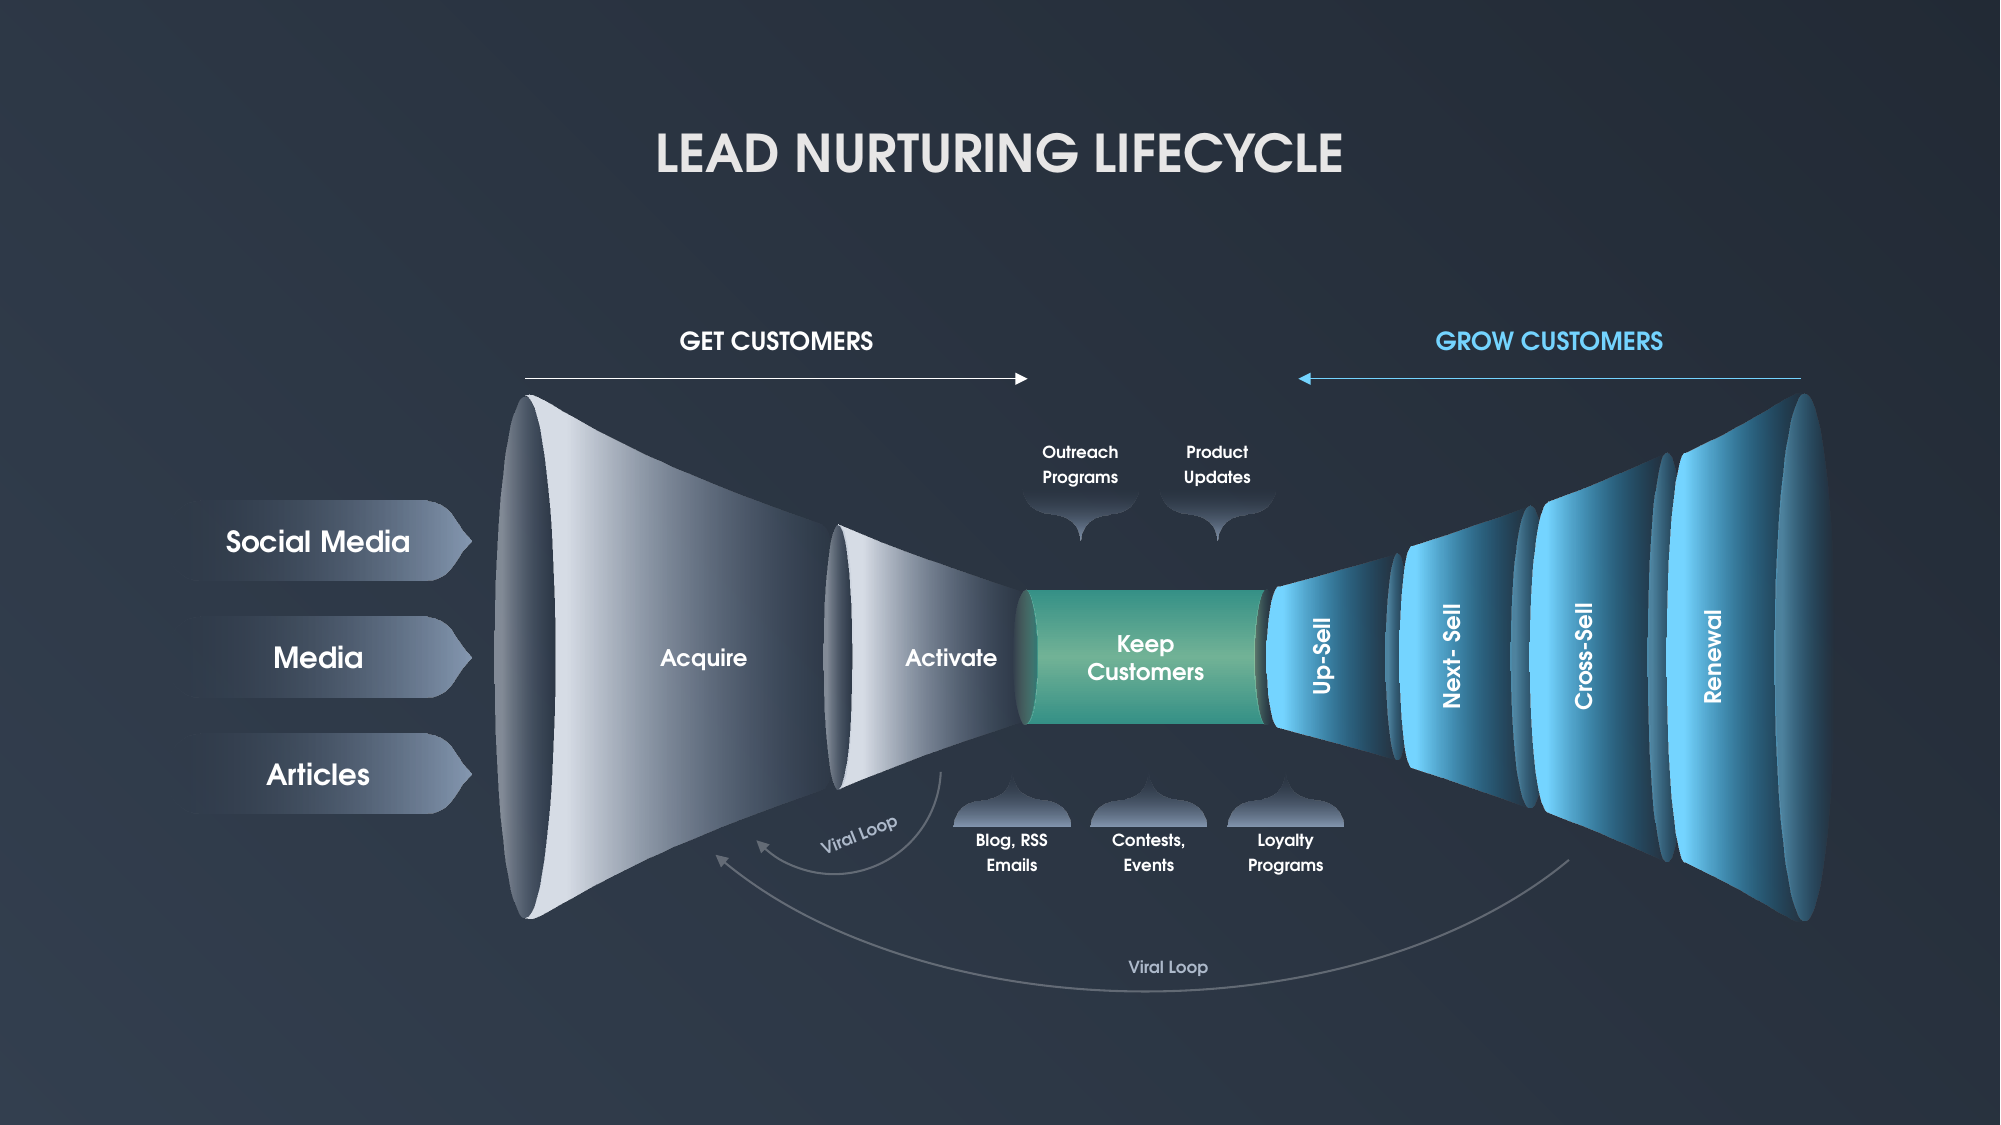

LEAD NURTURING LIFECYCLE
GET CUSTOMERS
GROW CUSTOMERS

Viral Loop
Social Media

Renewal

Acquire
Outreach
Programs

Product
Updates

Cross-Sell
Media

Next- Sell

Activate

Up-Sell

Keep
Customers
Articles

Viral Loop
Blog, RSS
Emails

Contests, Events

Loyalty
Programs